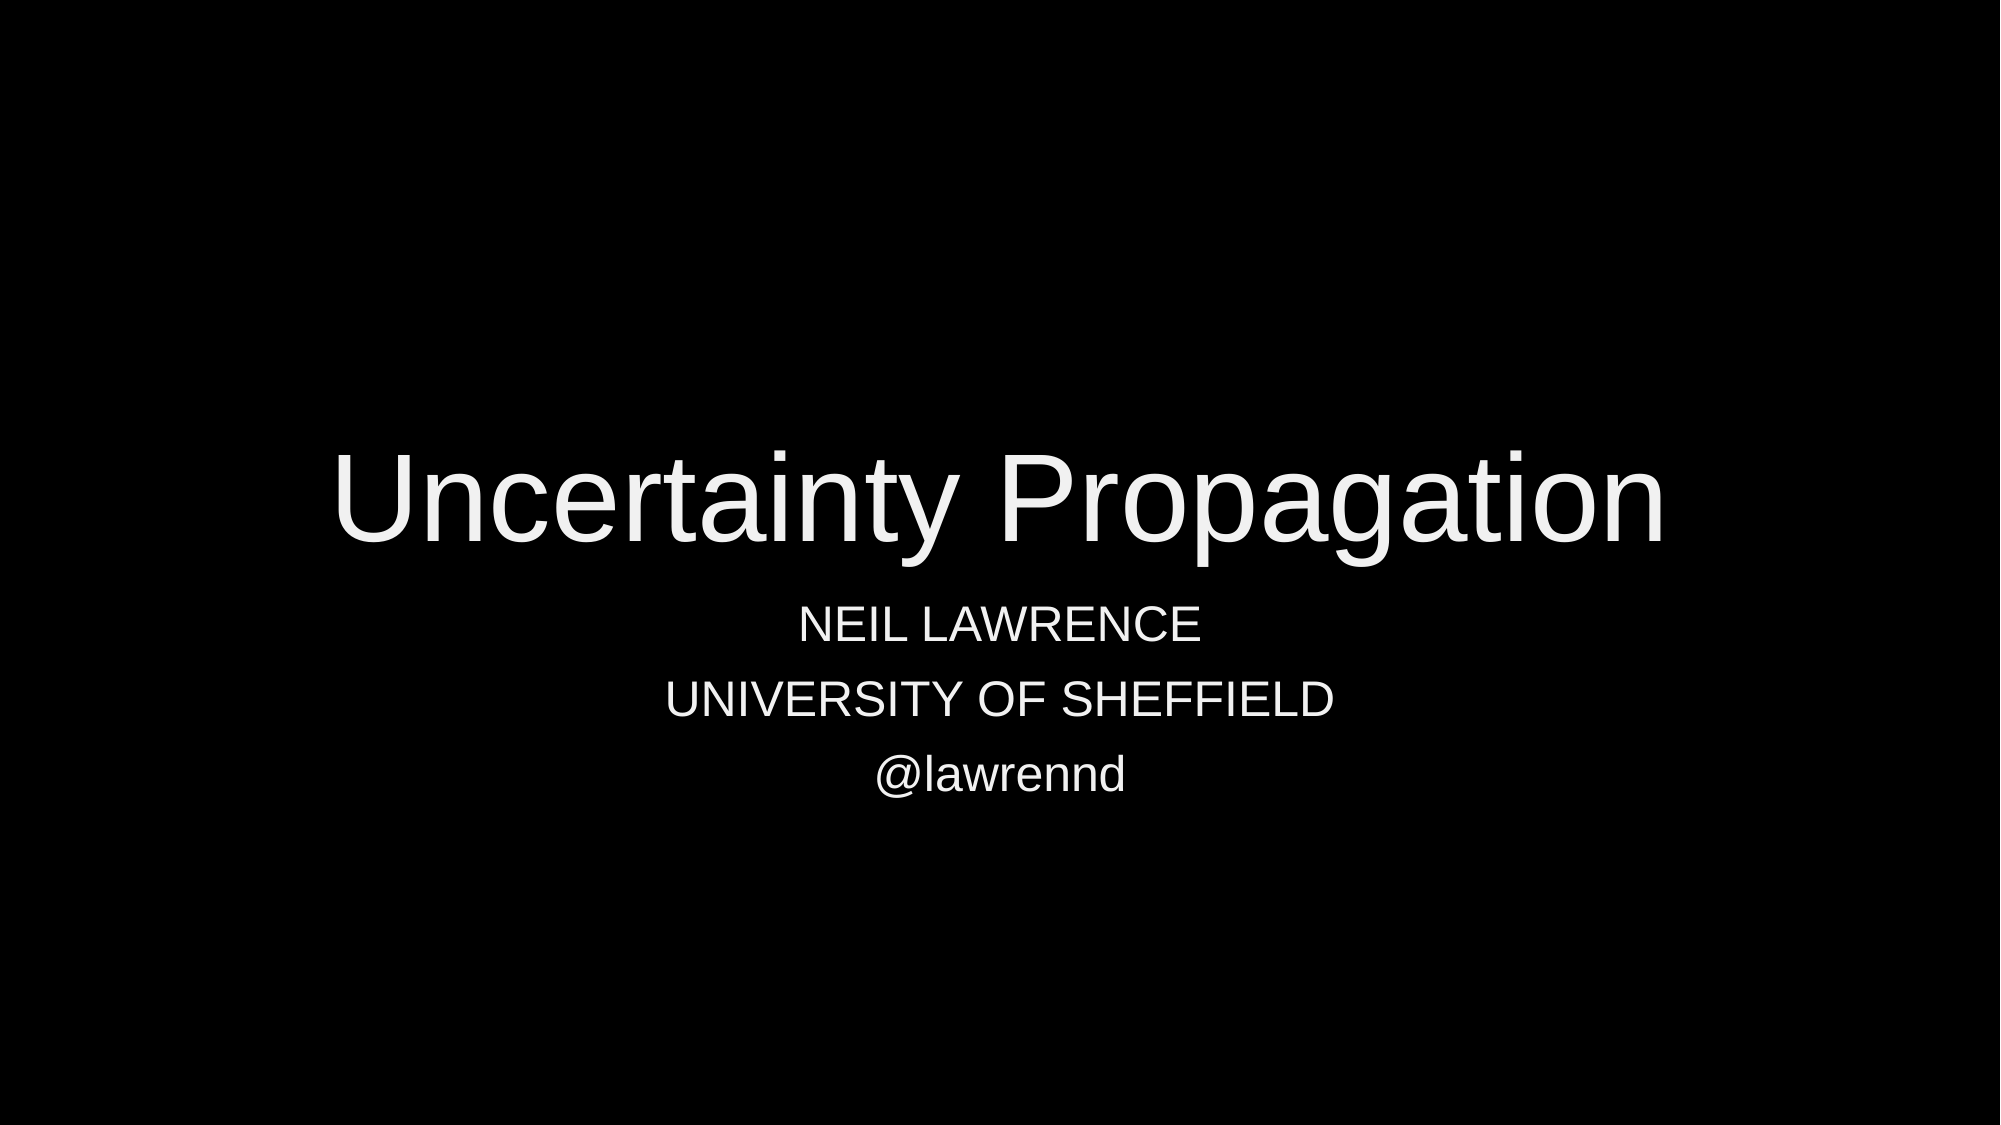

# Uncertainty Propagation
NEIL LAWRENCE
UNIVERSITY OF SHEFFIELD
@lawrennd